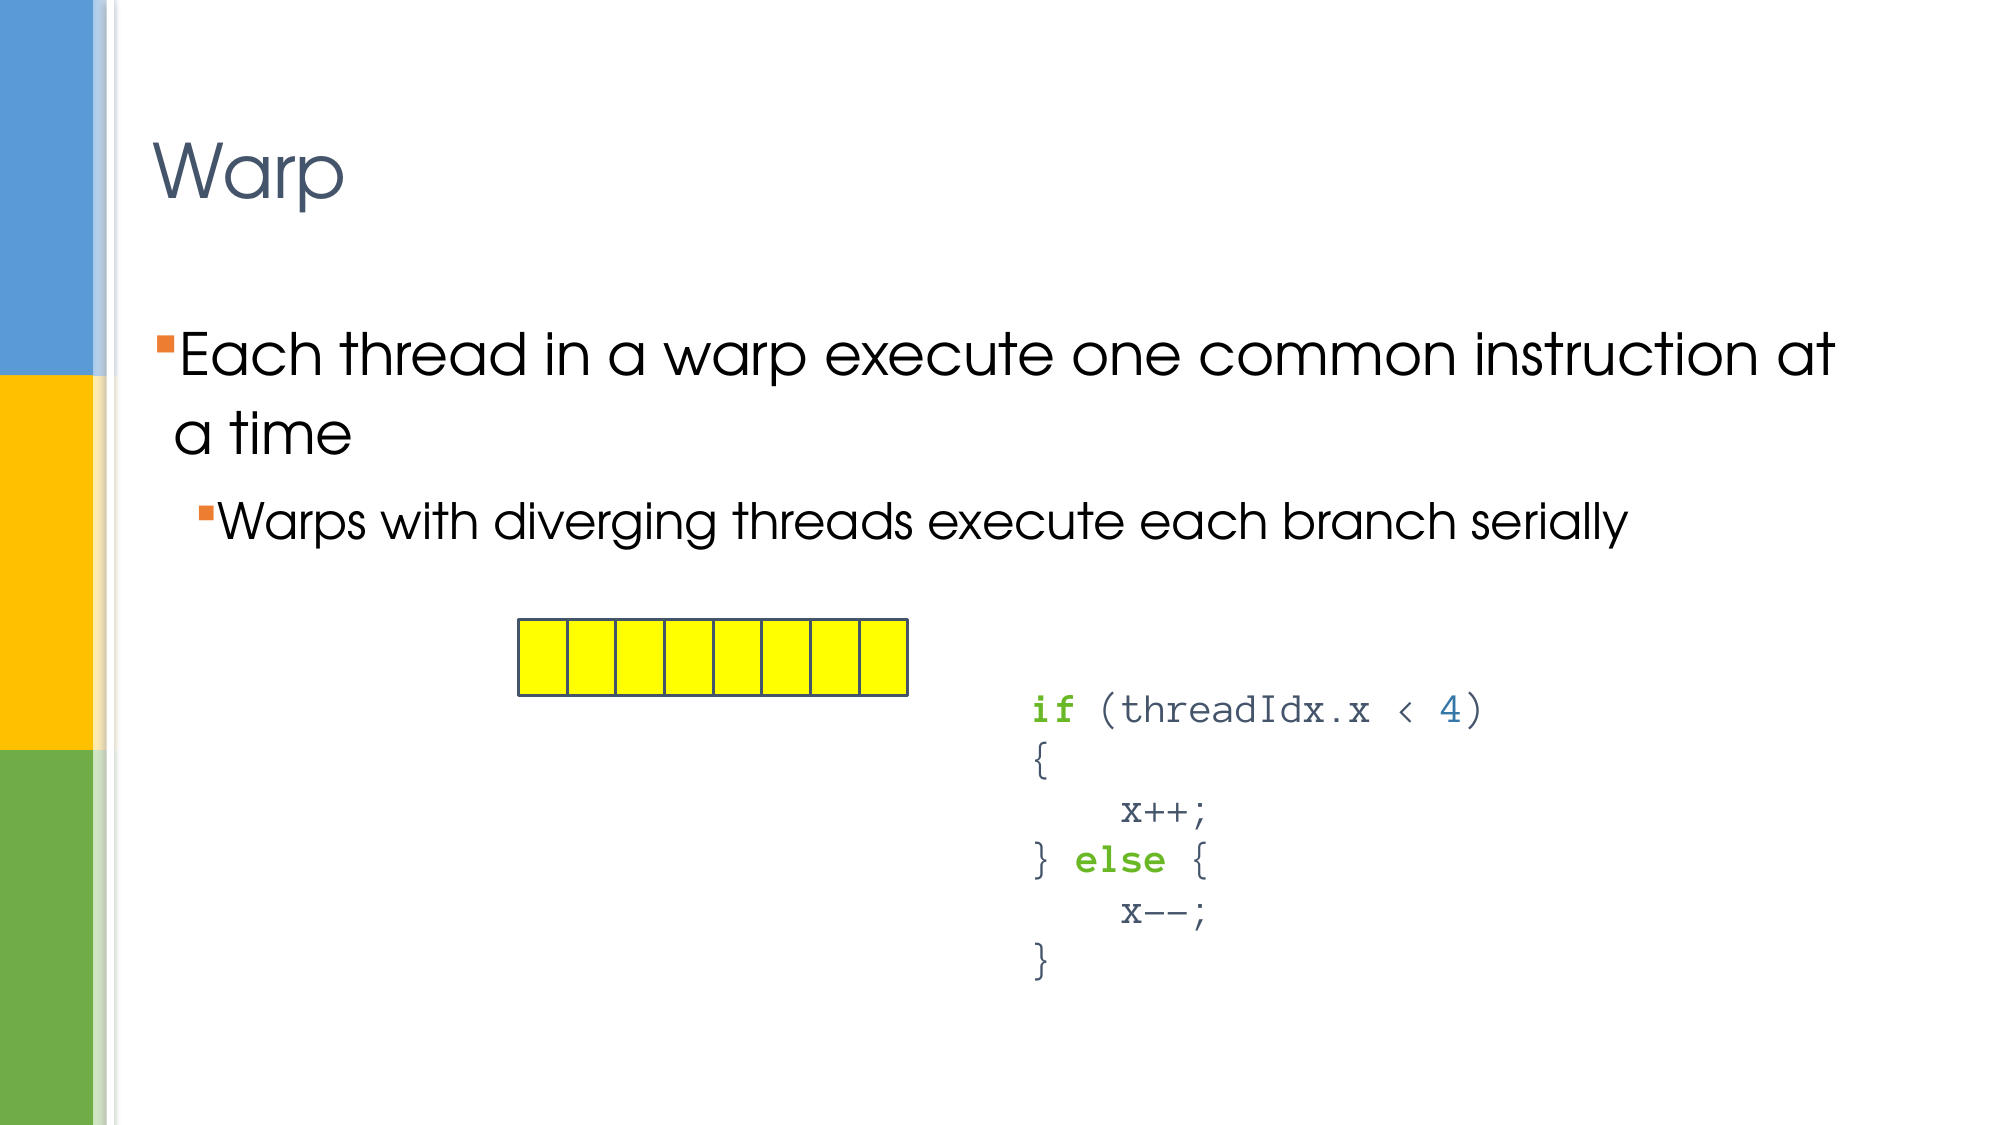

# Warp
Each thread in a warp execute one common instruction at a time
Warps with diverging threads execute each branch serially

if (threadIdx.x < 4)
{
    x++;
} else {
    x--;
}